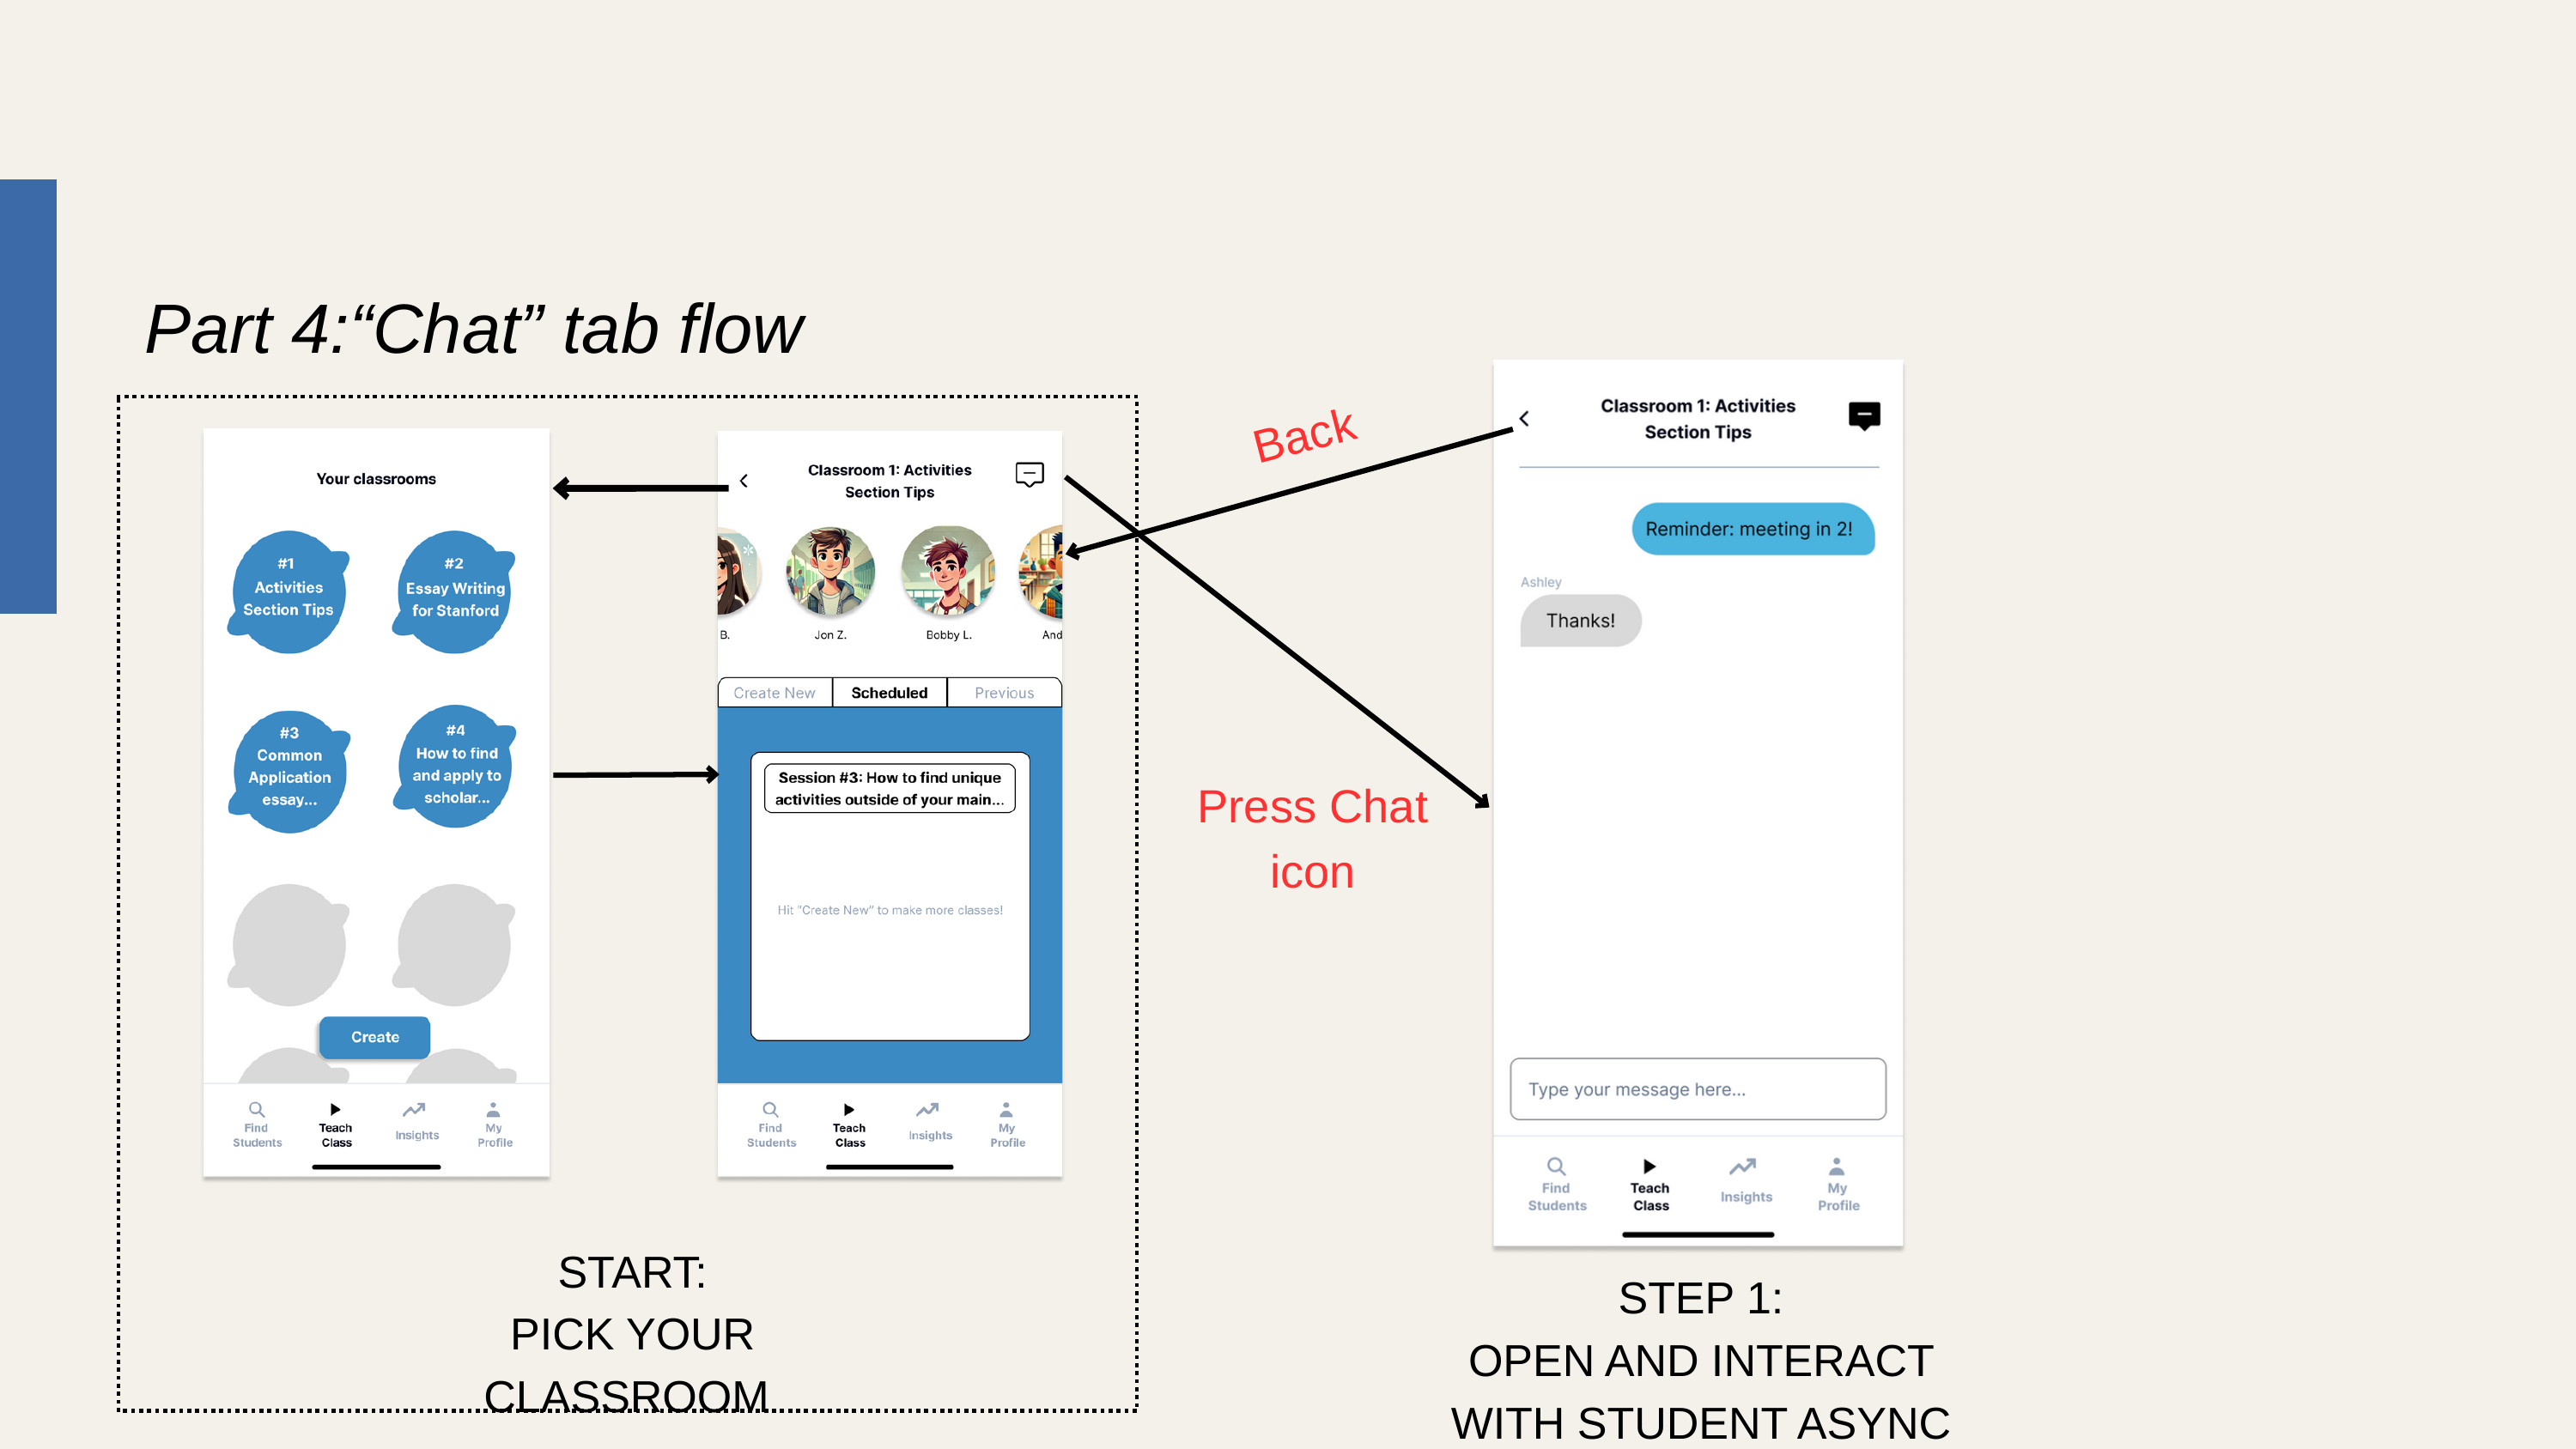

MODERATE

Part 4:“Chat” tab flow

Back

Press Chat icon

START:
PICK YOUR CLASSROOM
STEP 1:
OPEN AND INTERACT WITH STUDENT ASYNC